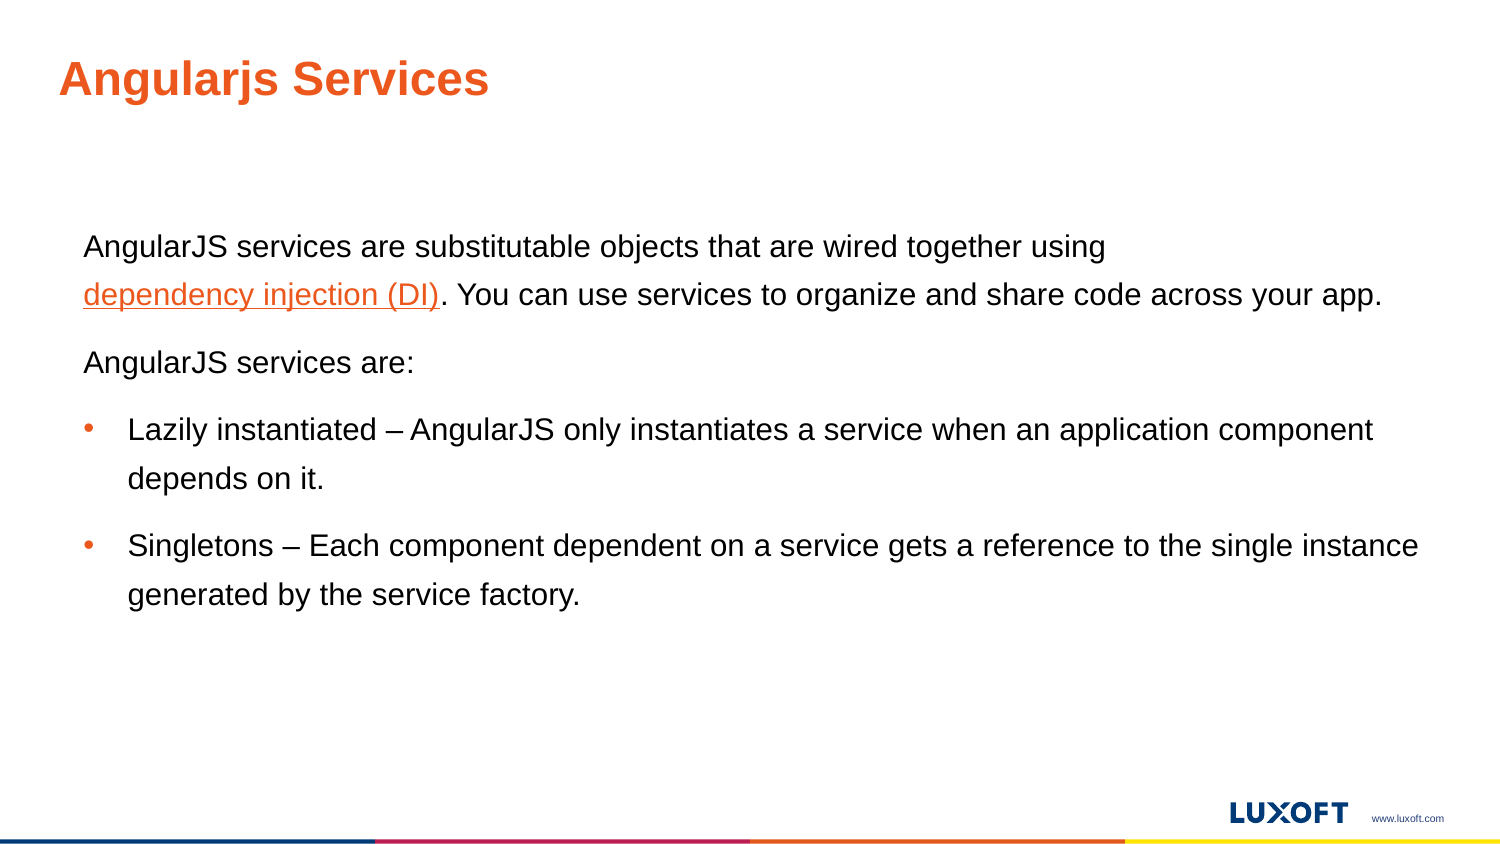

# Angularjs Services

AngularJS services are substitutable objects that are wired together using dependency injection (DI). You can use services to organize and share code across your app.
AngularJS services are:
Lazily instantiated – AngularJS only instantiates a service when an application component depends on it.
Singletons – Each component dependent on a service gets a reference to the single instance generated by the service factory.